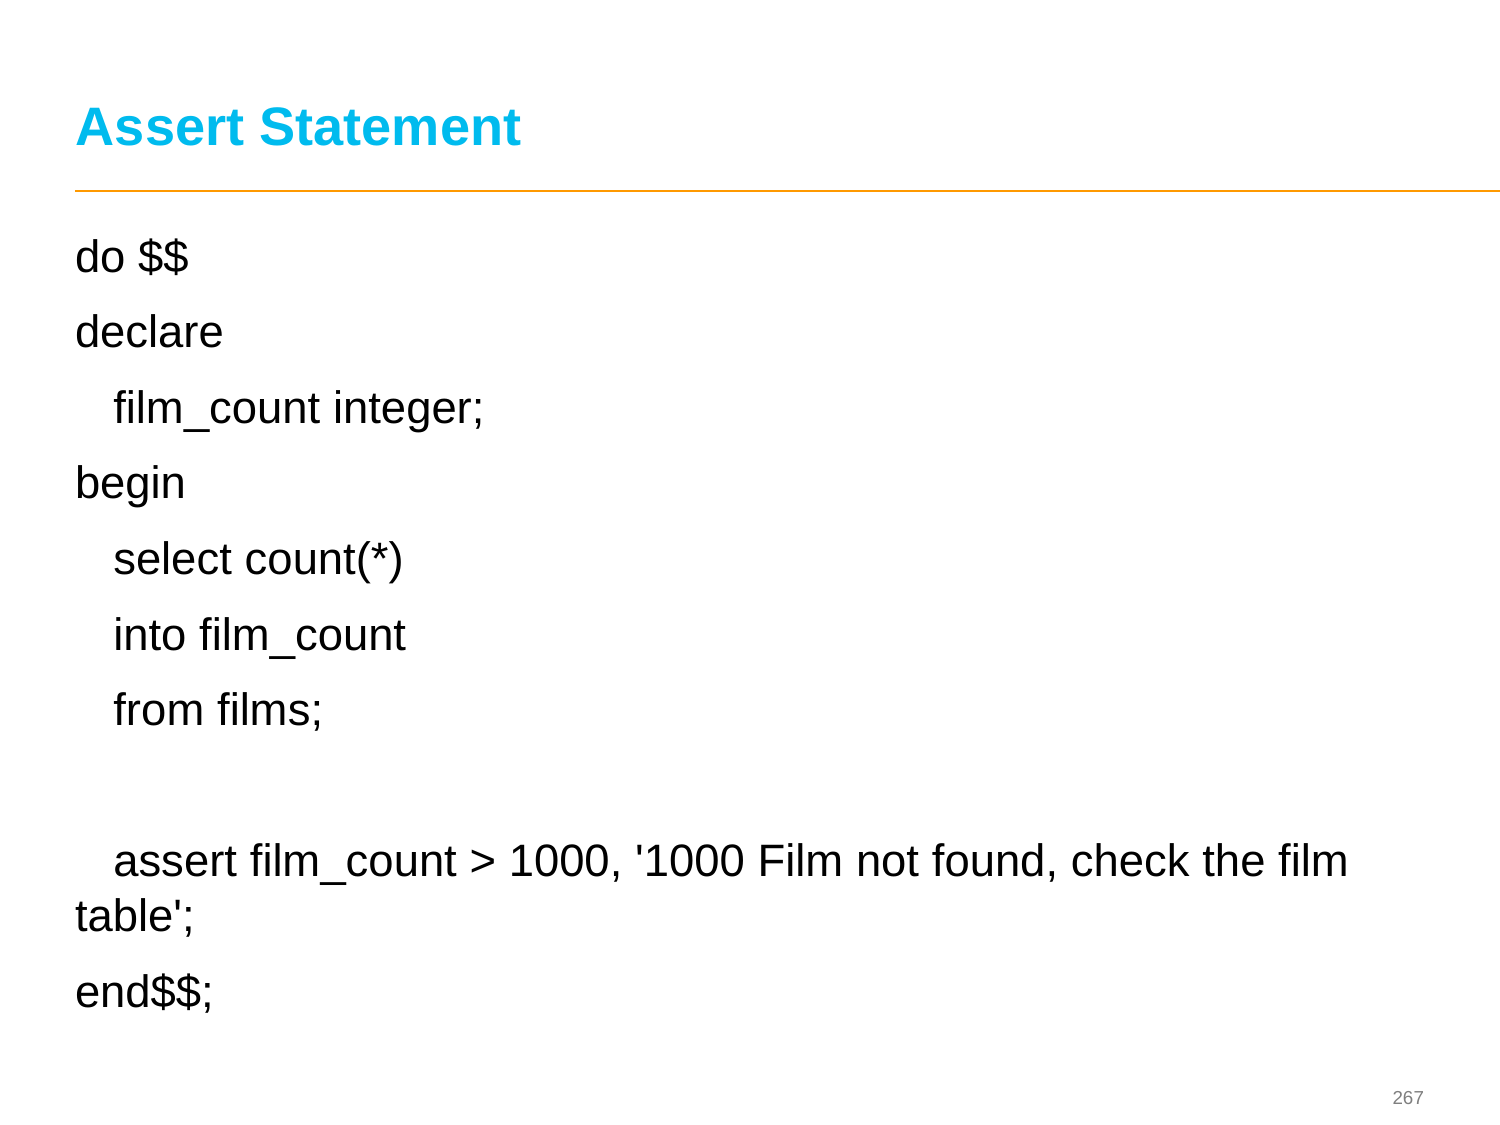

# Assert Statement
do $$
declare
   film_count integer;
begin
   select count(*)
   into film_count
   from films;

   assert film_count > 1000, '1000 Film not found, check the film table';
end$$;